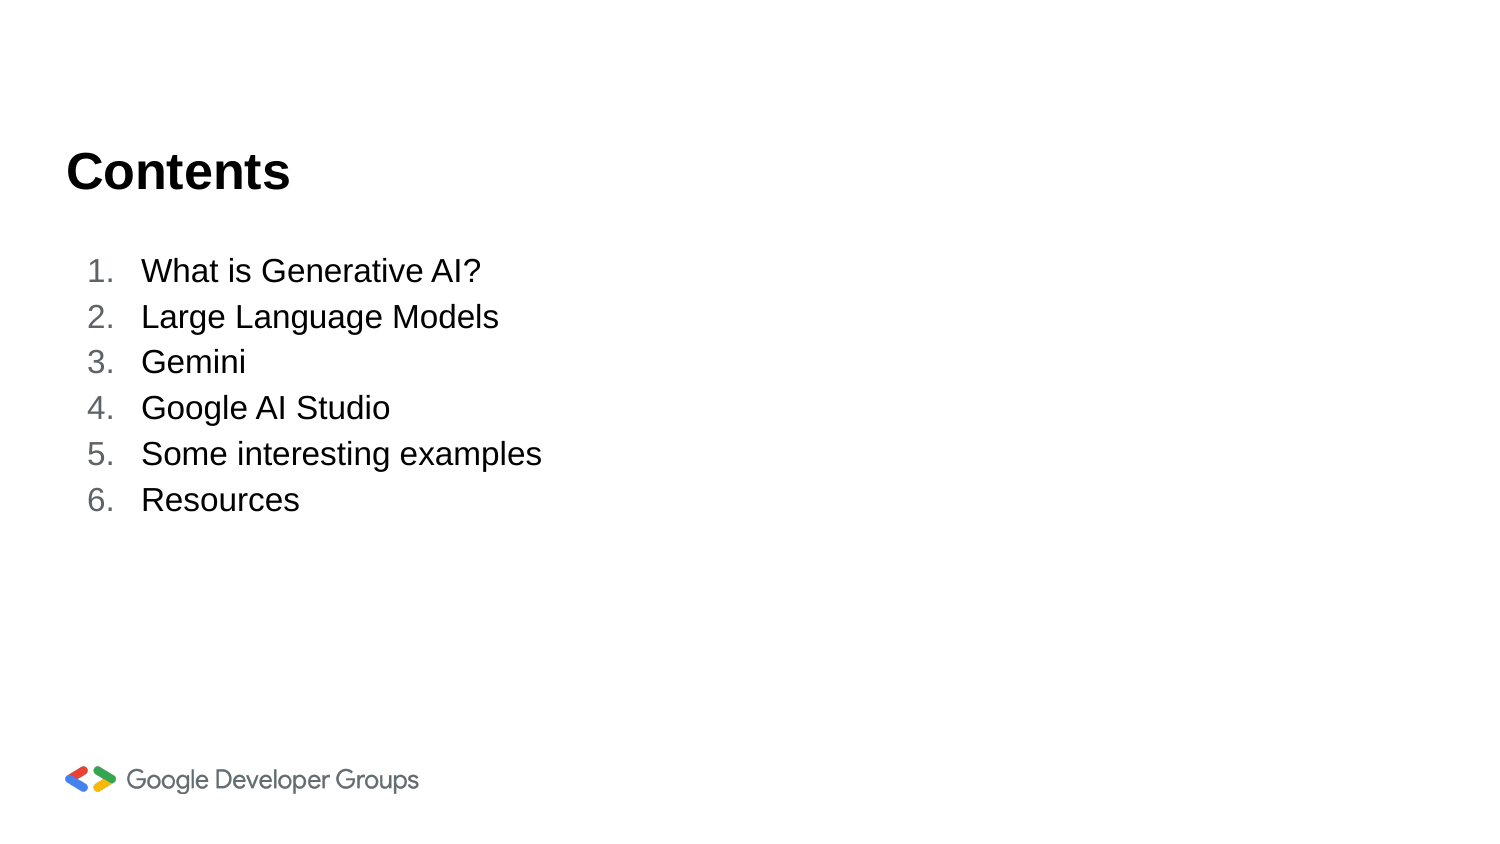

# Contents
What is Generative AI?
Large Language Models
Gemini
Google AI Studio
Some interesting examples
Resources